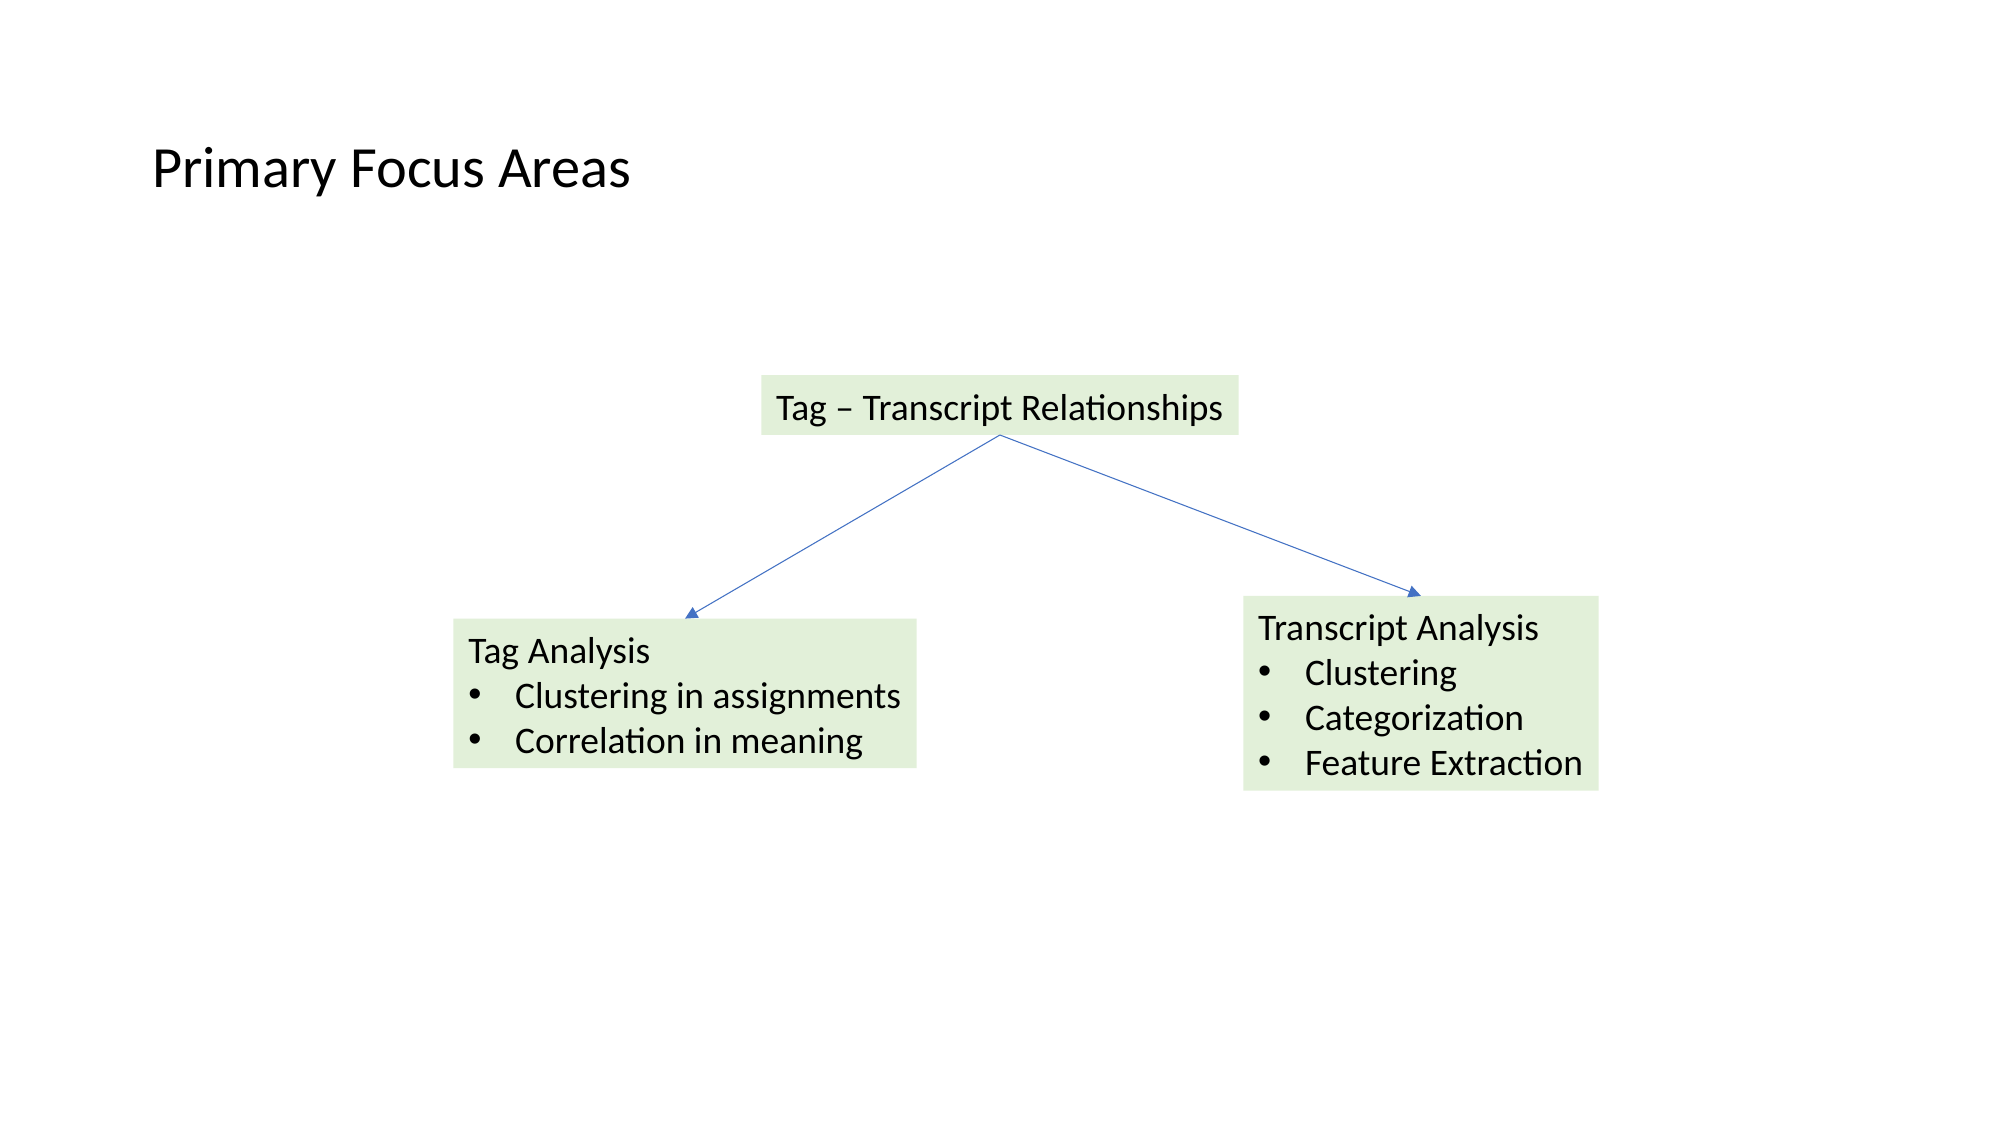

# Primary Focus Areas
Tag – Transcript Relationships
Transcript Analysis
Clustering
Categorization
Feature Extraction
Tag Analysis
Clustering in assignments
Correlation in meaning